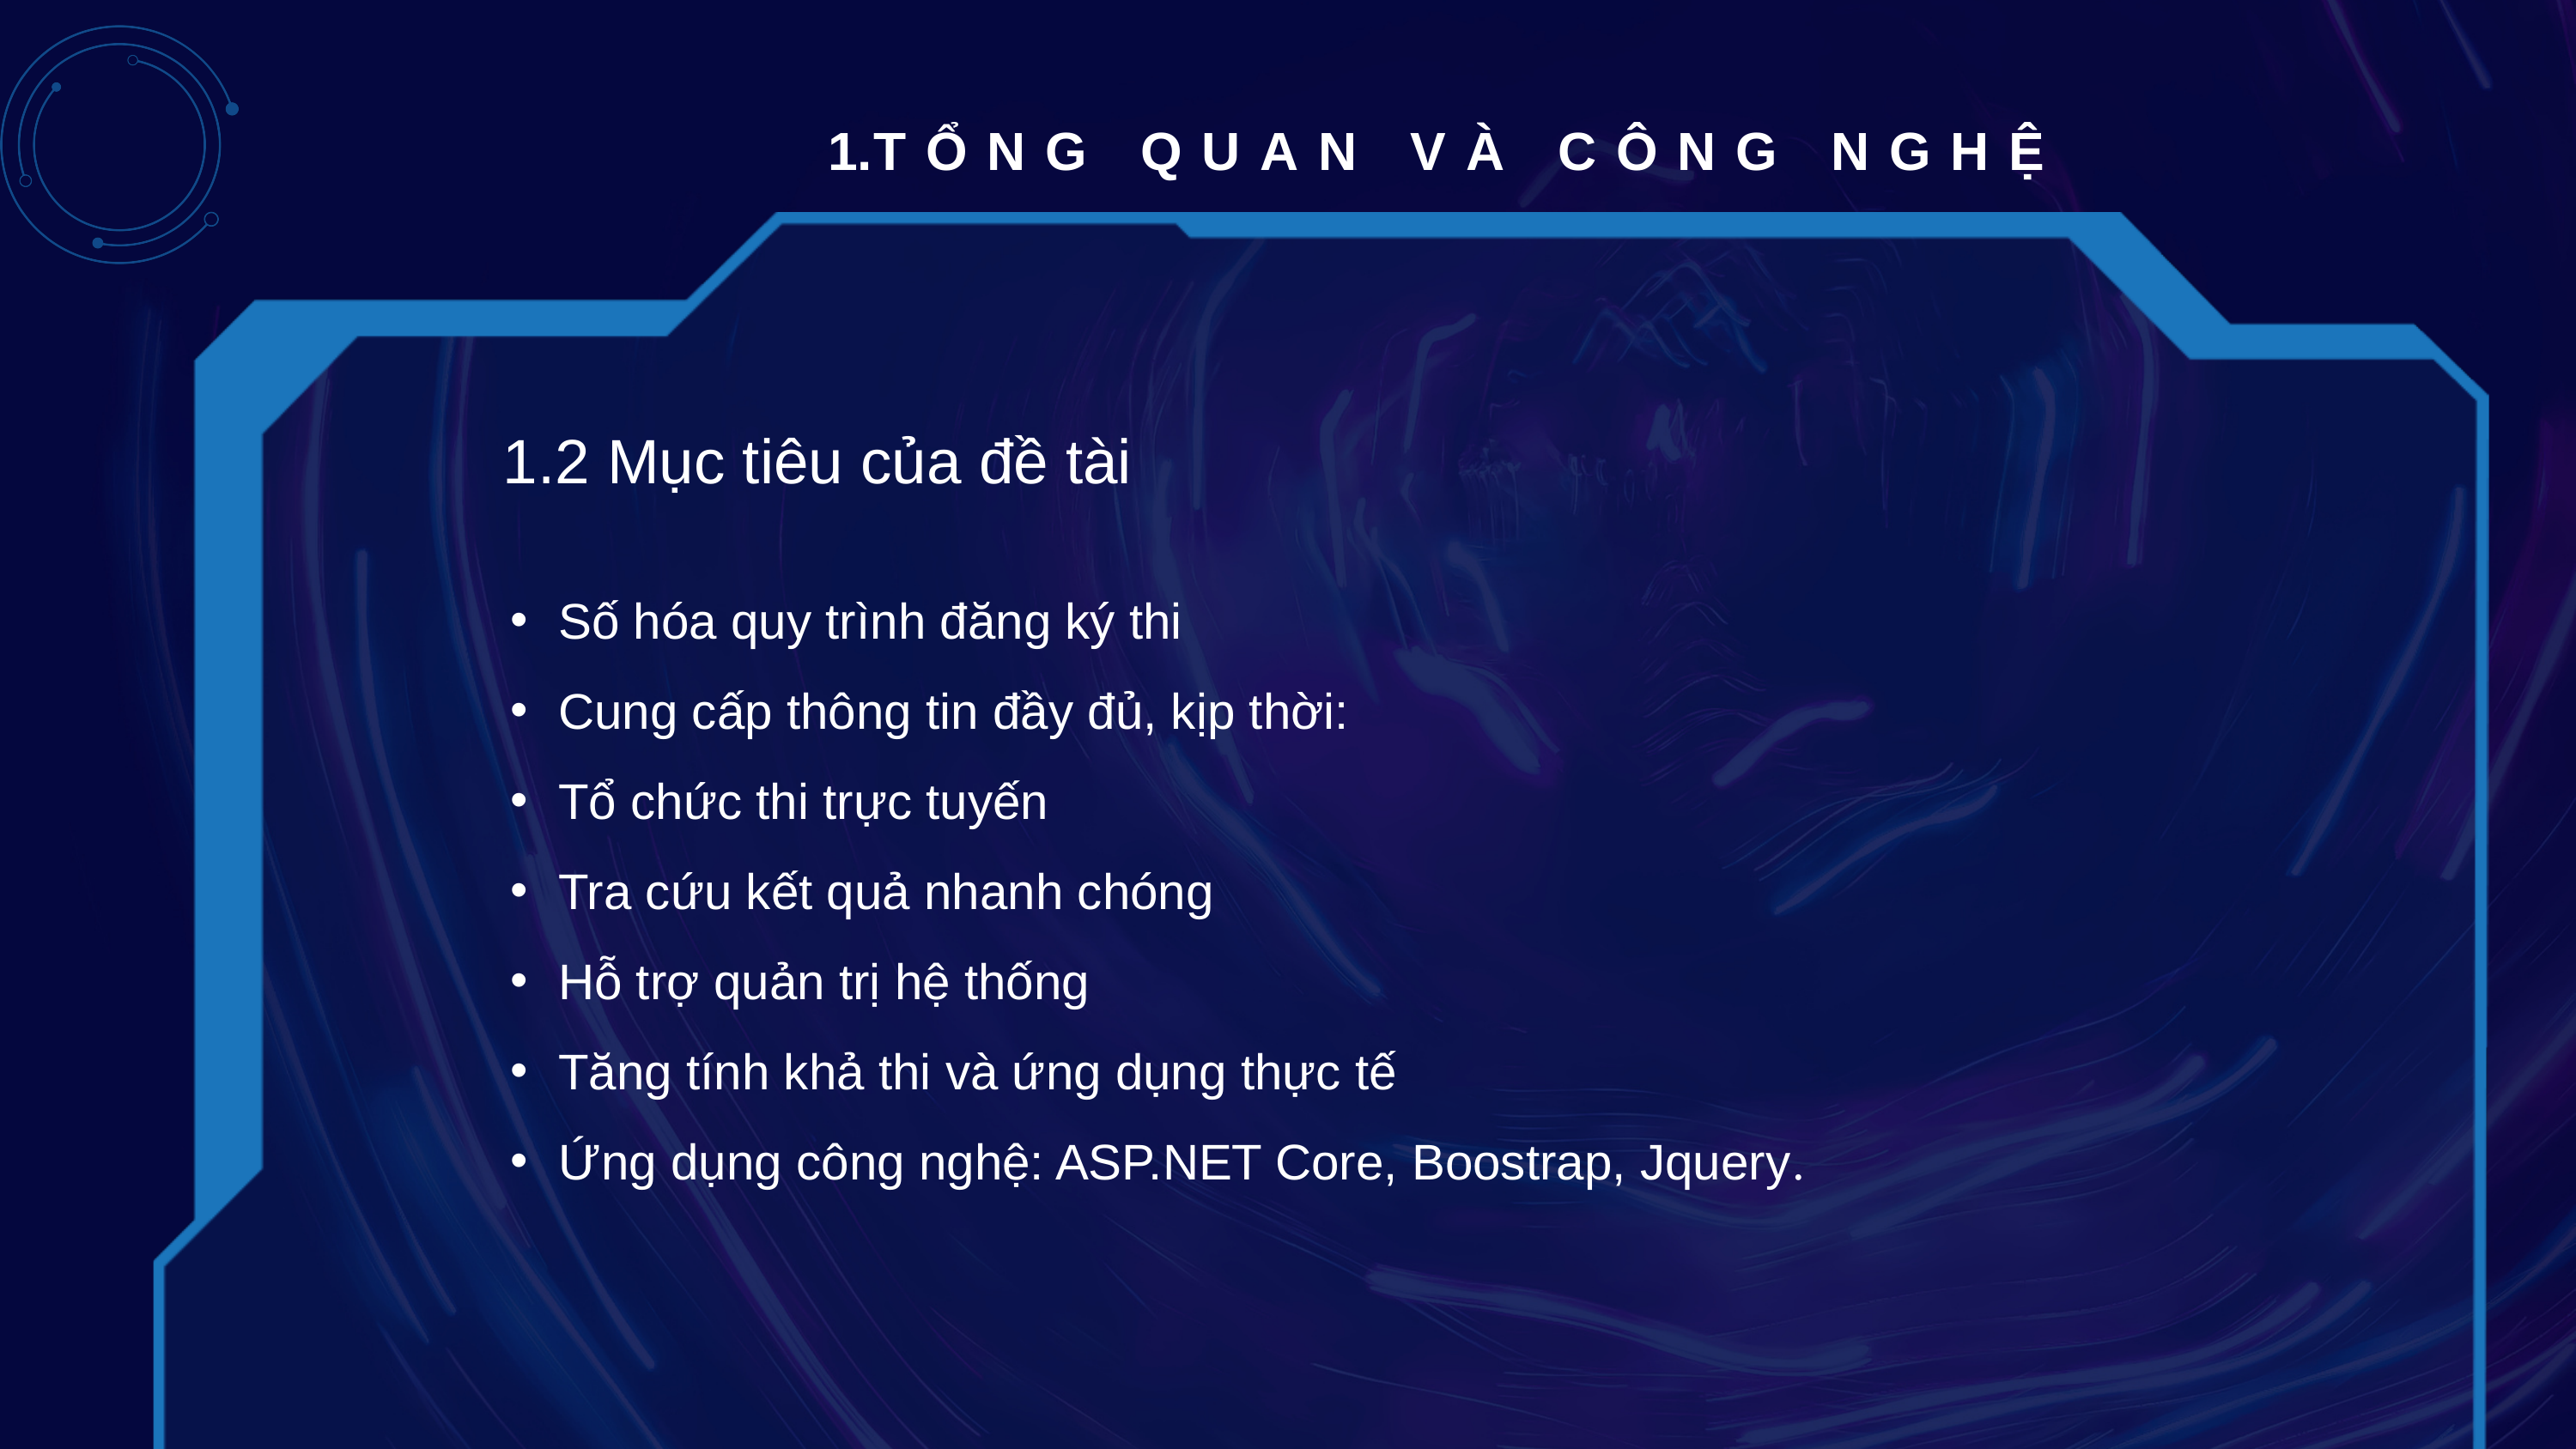

TỔNG QUAN VÀ CÔNG NGHỆ

1.2 Mục tiêu của đề tài
Số hóa quy trình đăng ký thi
Cung cấp thông tin đầy đủ, kịp thời:
Tổ chức thi trực tuyến
Tra cứu kết quả nhanh chóng
Hỗ trợ quản trị hệ thống
Tăng tính khả thi và ứng dụng thực tế
Ứng dụng công nghệ: ASP.NET Core, Boostrap, Jquery.